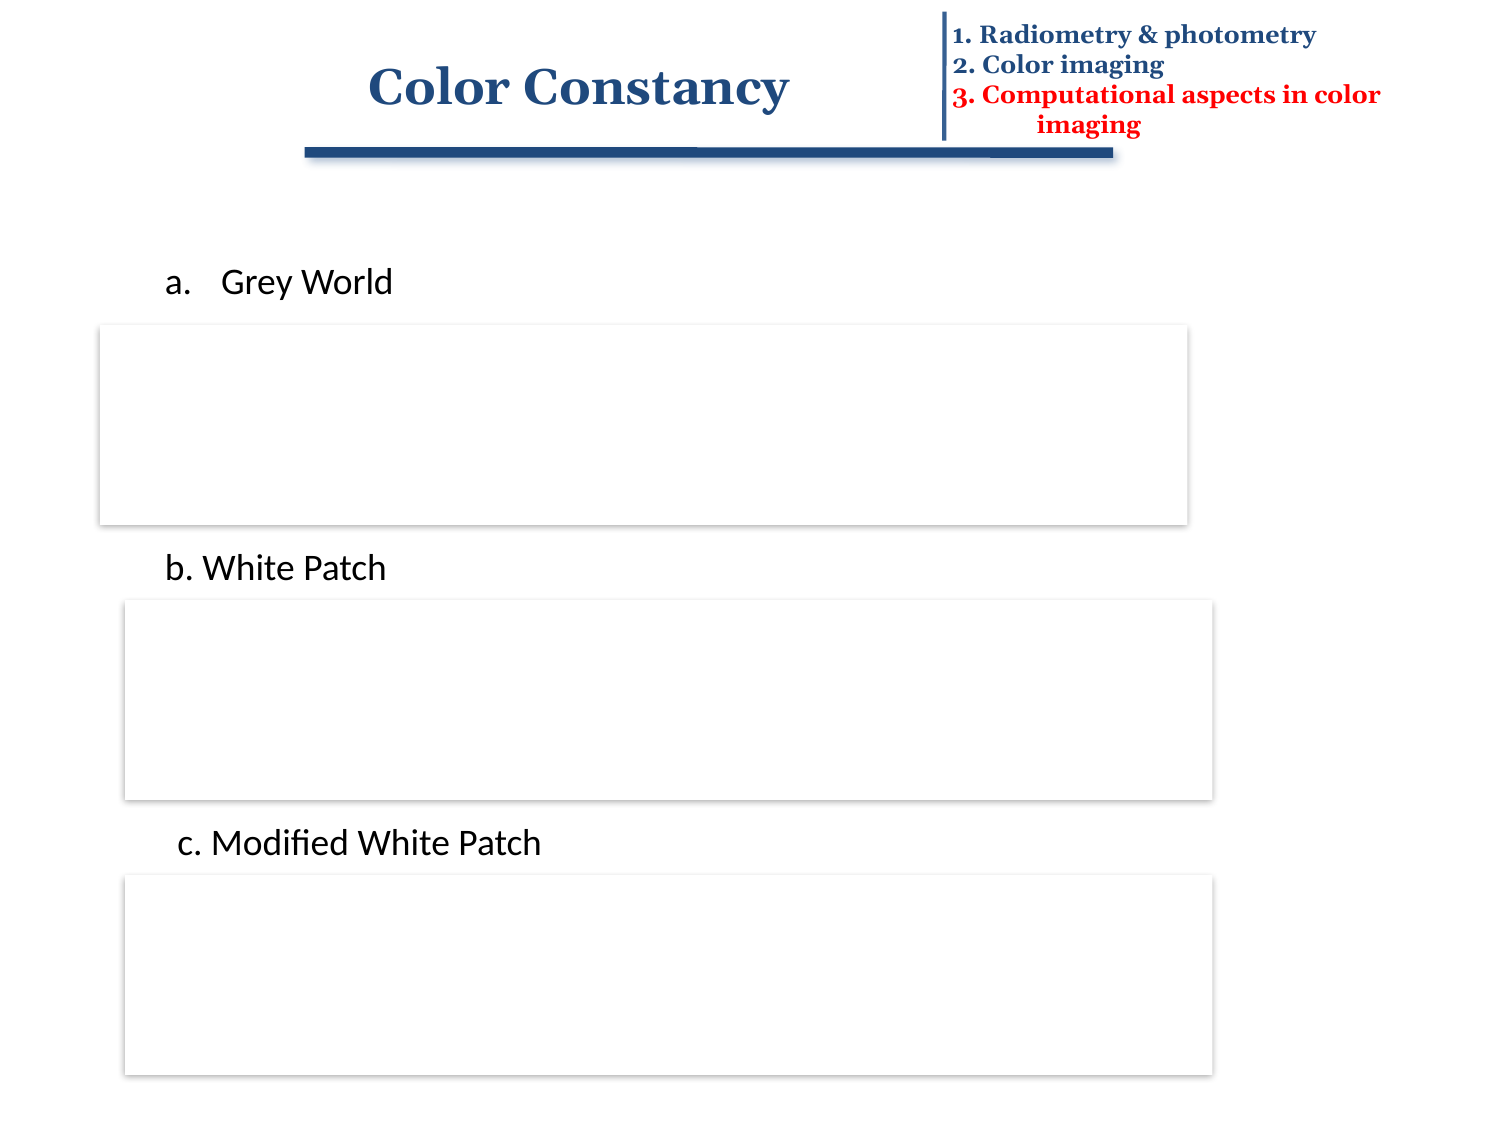

1. Radiometry & photometry
2. Color imaging
3. Computational aspects in color imaging
Color Constancy
Grey World

PR22 =  98        , PG22= 89                 , PB22=  7
PR23 =  113        , PG23 =  92              , PB23 = 201

b. White Patch

PR22 = 100       , PG22= 68                , PB22= 8
PR23 = 115          , PG23 =  70              , PB23 = 245

c. Modified White Patch

PR22 = 102          , PG22=  71               , PB22= 8
PR23 = 118         , PG23 =   73             , PB23 = 254